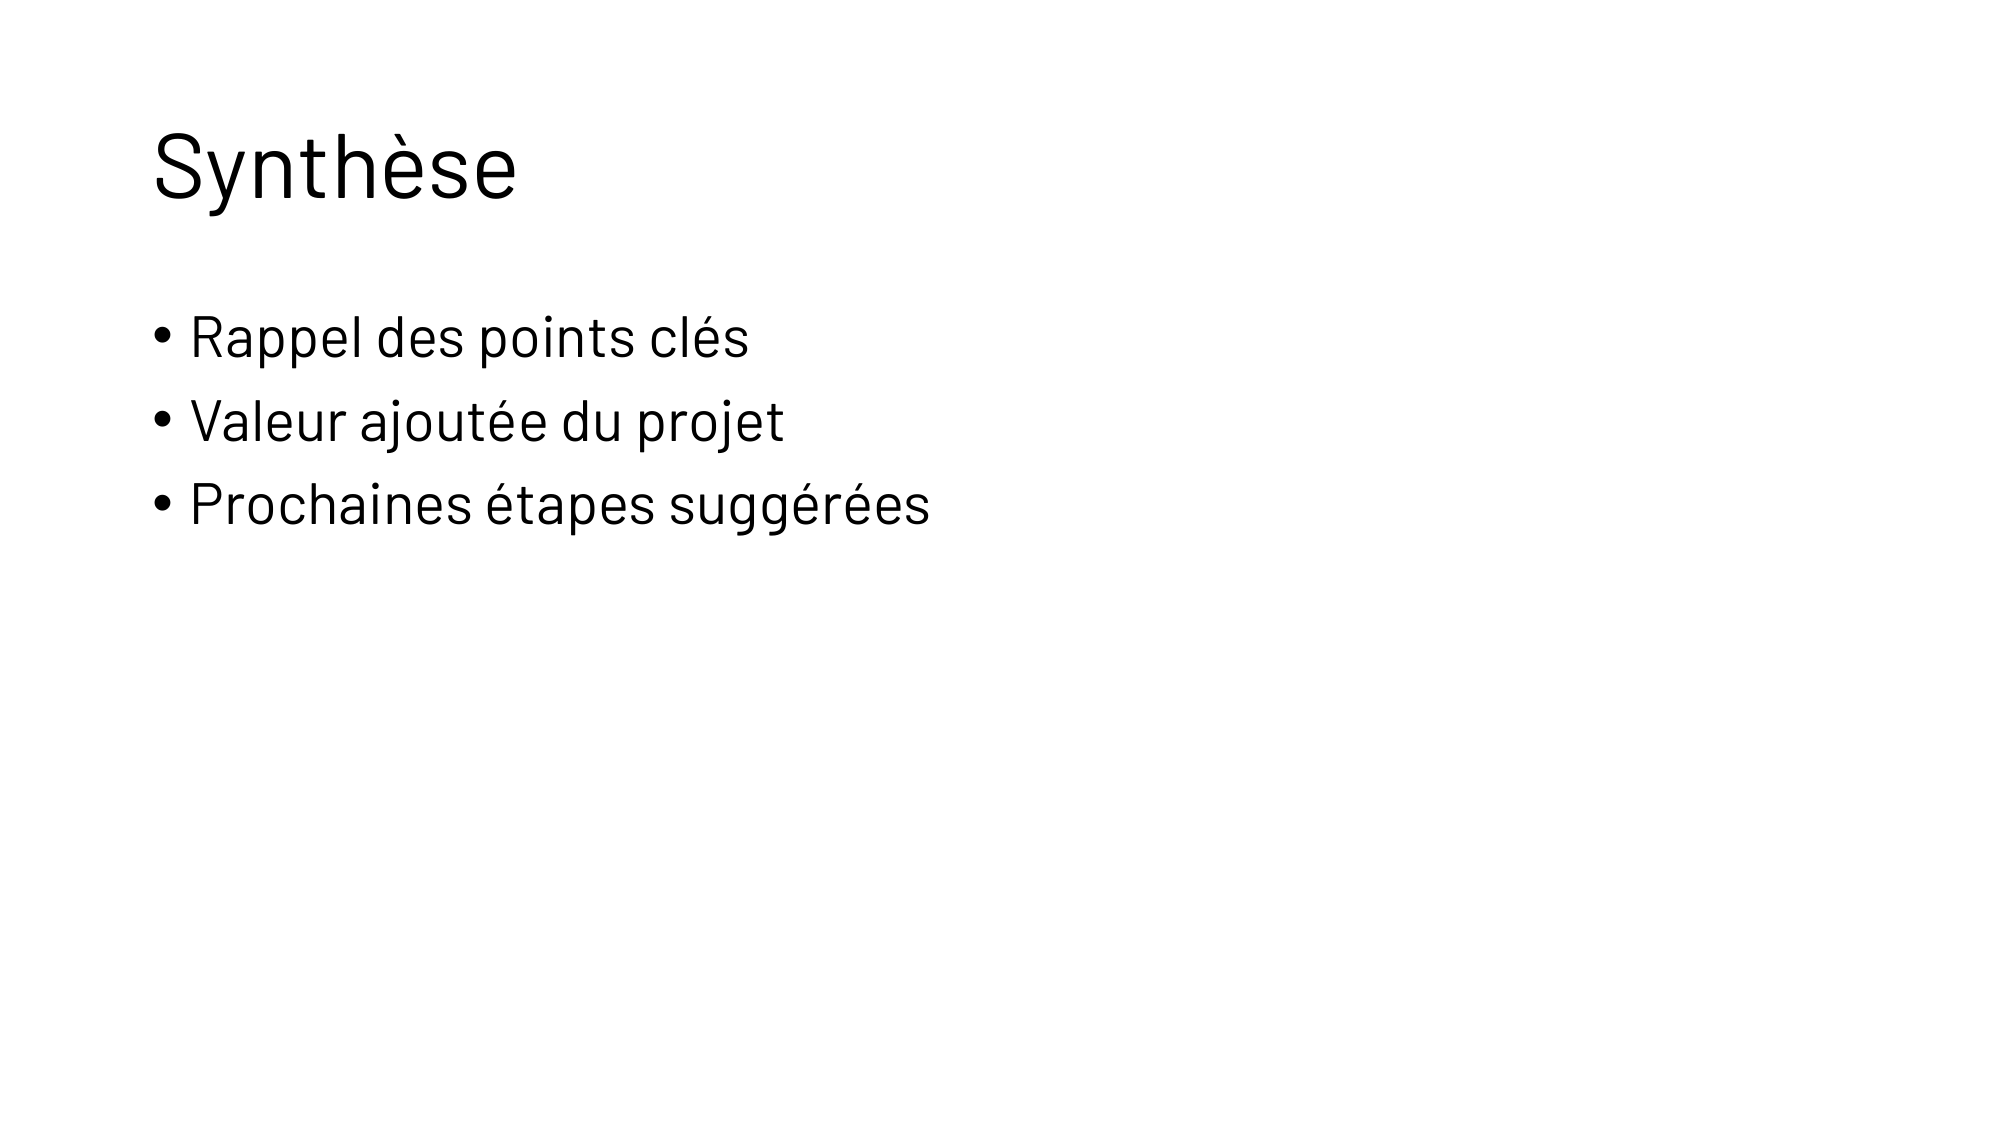

# Synthèse
Rappel des points clés
Valeur ajoutée du projet
Prochaines étapes suggérées